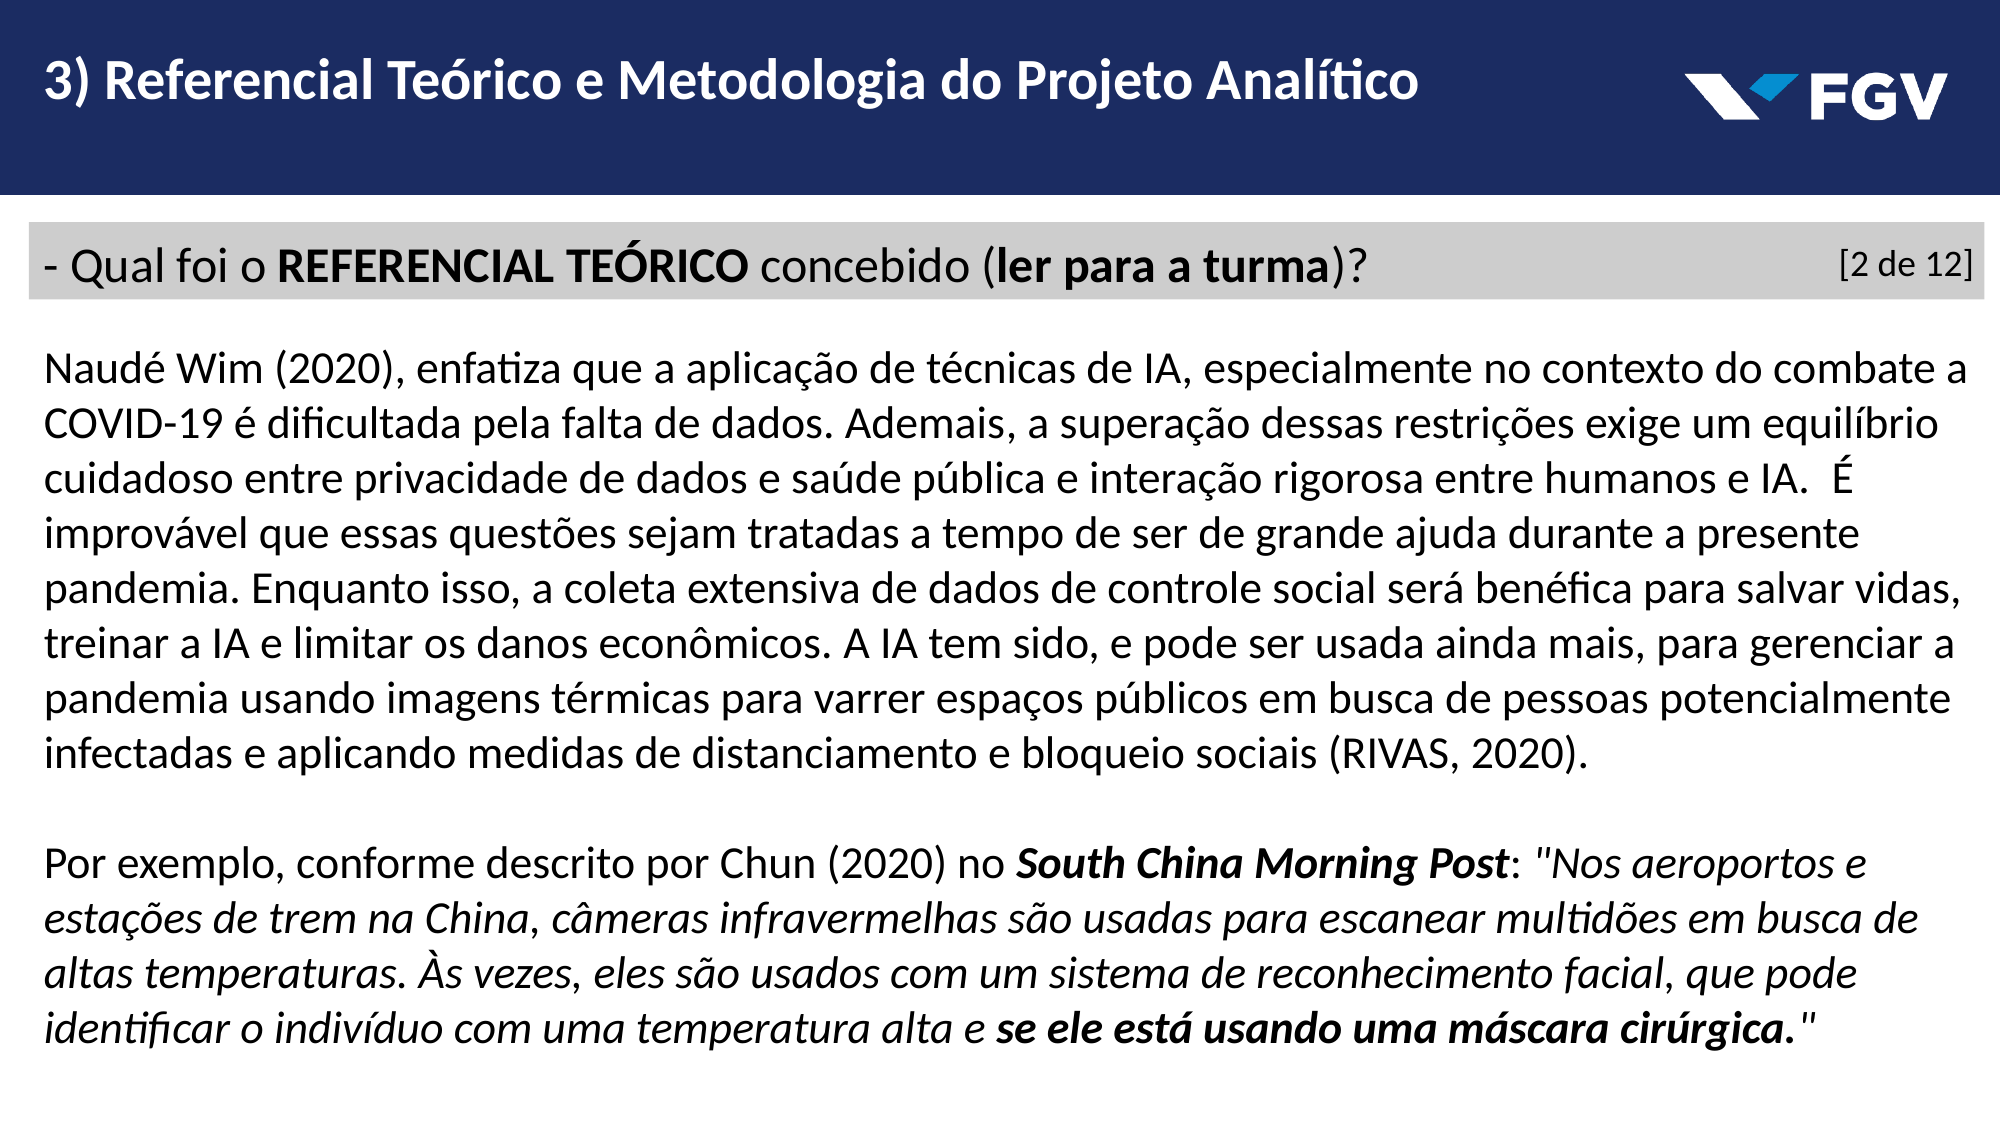

3) Referencial Teórico e Metodologia do Projeto Analítico
- Qual foi o REFERENCIAL TEÓRICO concebido (ler para a turma)?
[2 de 12]
Naudé Wim (2020), enfatiza que a aplicação de técnicas de IA, especialmente no contexto do combate a COVID-19 é dificultada pela falta de dados. Ademais, a superação dessas restrições exige um equilíbrio cuidadoso entre privacidade de dados e saúde pública e interação rigorosa entre humanos e IA.  É improvável que essas questões sejam tratadas a tempo de ser de grande ajuda durante a presente pandemia. Enquanto isso, a coleta extensiva de dados de controle social será benéfica para salvar vidas, treinar a IA e limitar os danos econômicos. A IA tem sido, e pode ser usada ainda mais, para gerenciar a pandemia usando imagens térmicas para varrer espaços públicos em busca de pessoas potencialmente infectadas e aplicando medidas de distanciamento e bloqueio sociais (RIVAS, 2020).

Por exemplo, conforme descrito por Chun (2020) no South China Morning Post: "Nos aeroportos e estações de trem na China, câmeras infravermelhas são usadas para escanear multidões em busca de altas temperaturas. Às vezes, eles são usados com um sistema de reconhecimento facial, que pode identificar o indivíduo com uma temperatura alta e se ele está usando uma máscara cirúrgica."